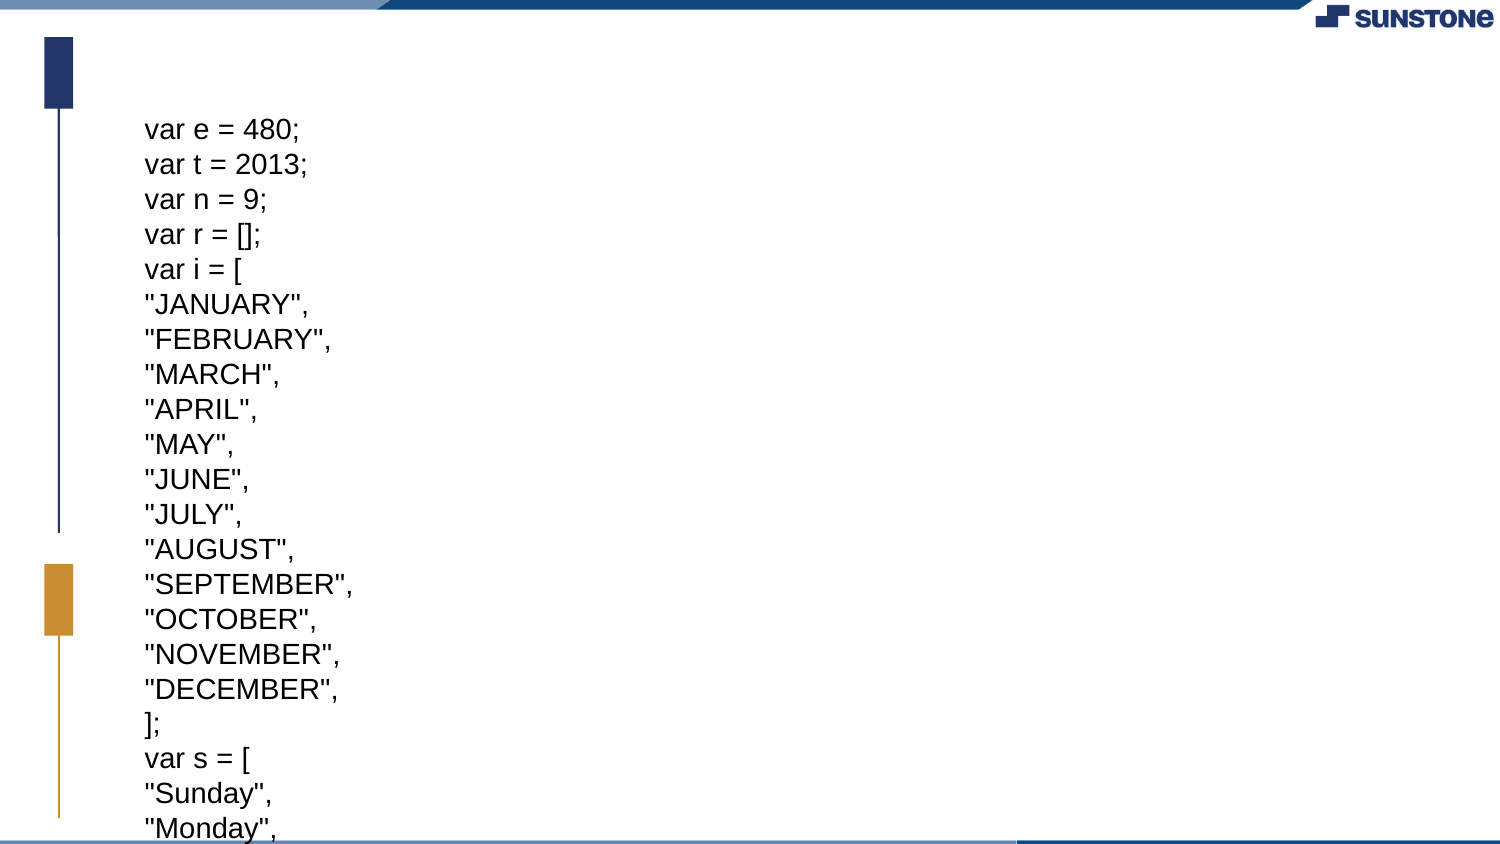

var e = 480;
var t = 2013;
var n = 9;
var r = [];
var i = [
"JANUARY",
"FEBRUARY",
"MARCH",
"APRIL",
"MAY",
"JUNE",
"JULY",
"AUGUST",
"SEPTEMBER",
"OCTOBER",
"NOVEMBER",
"DECEMBER",
];
var s = [
"Sunday",
"Monday",